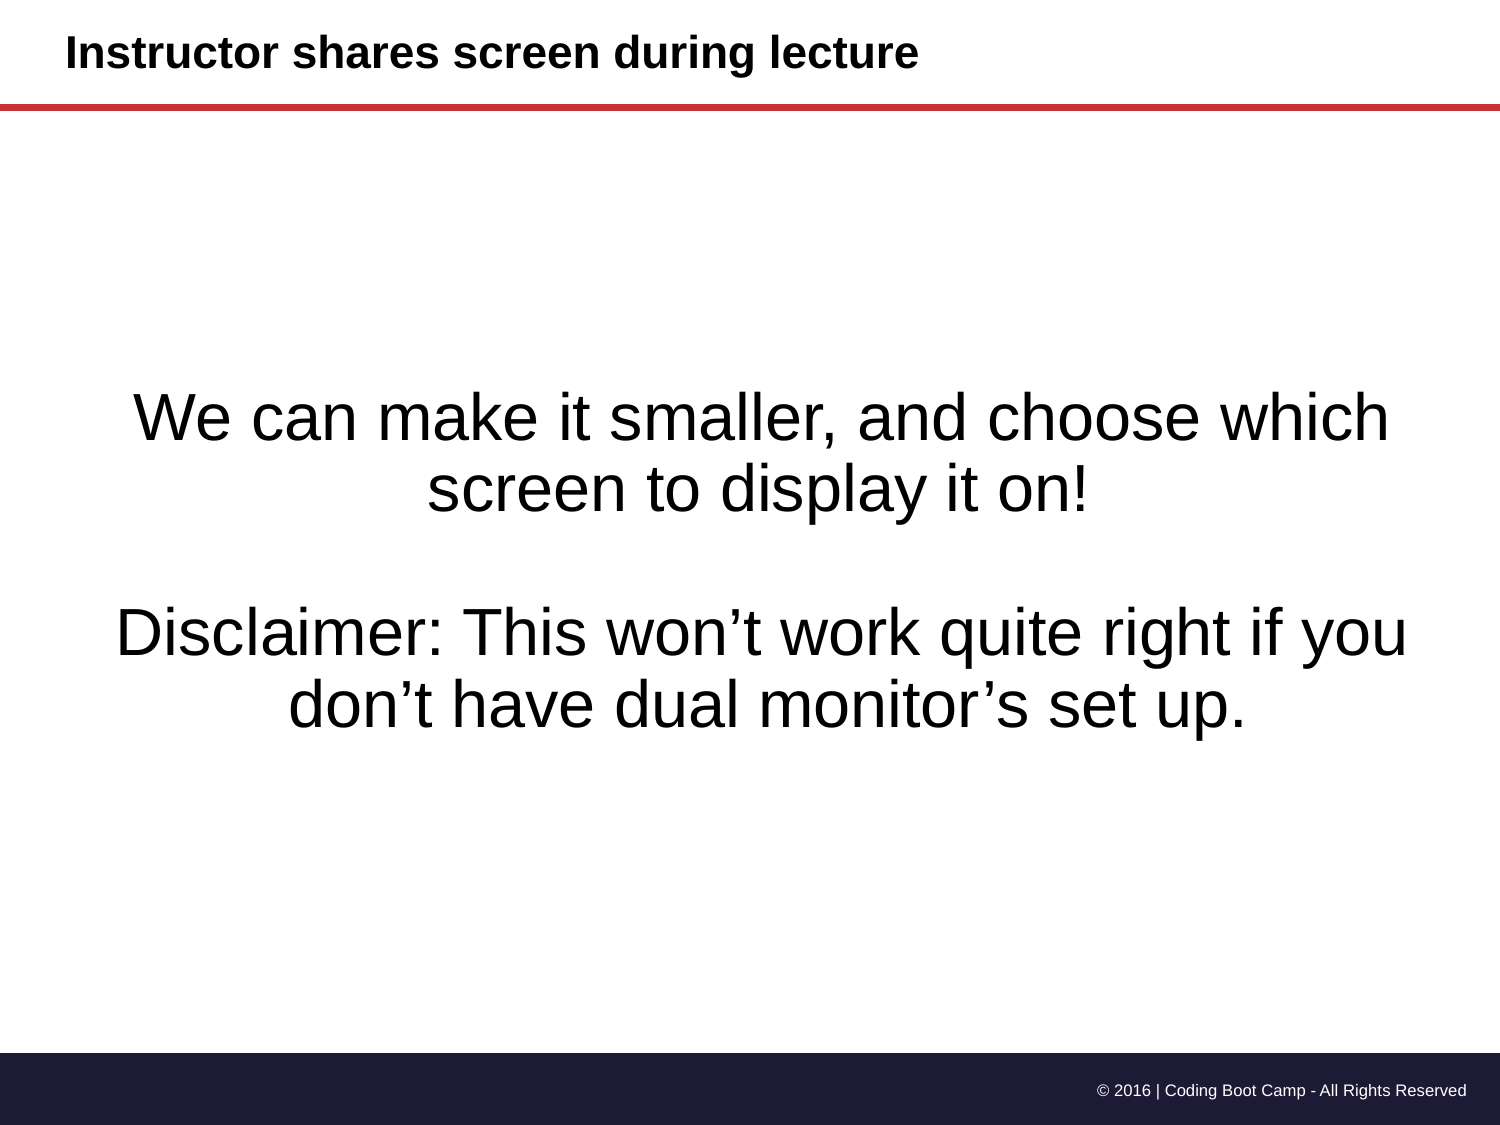

# Instructor shares screen during lecture
We can make it smaller, and choose which screen to display it on!

Disclaimer: This won’t work quite right if you don’t have dual monitor’s set up.